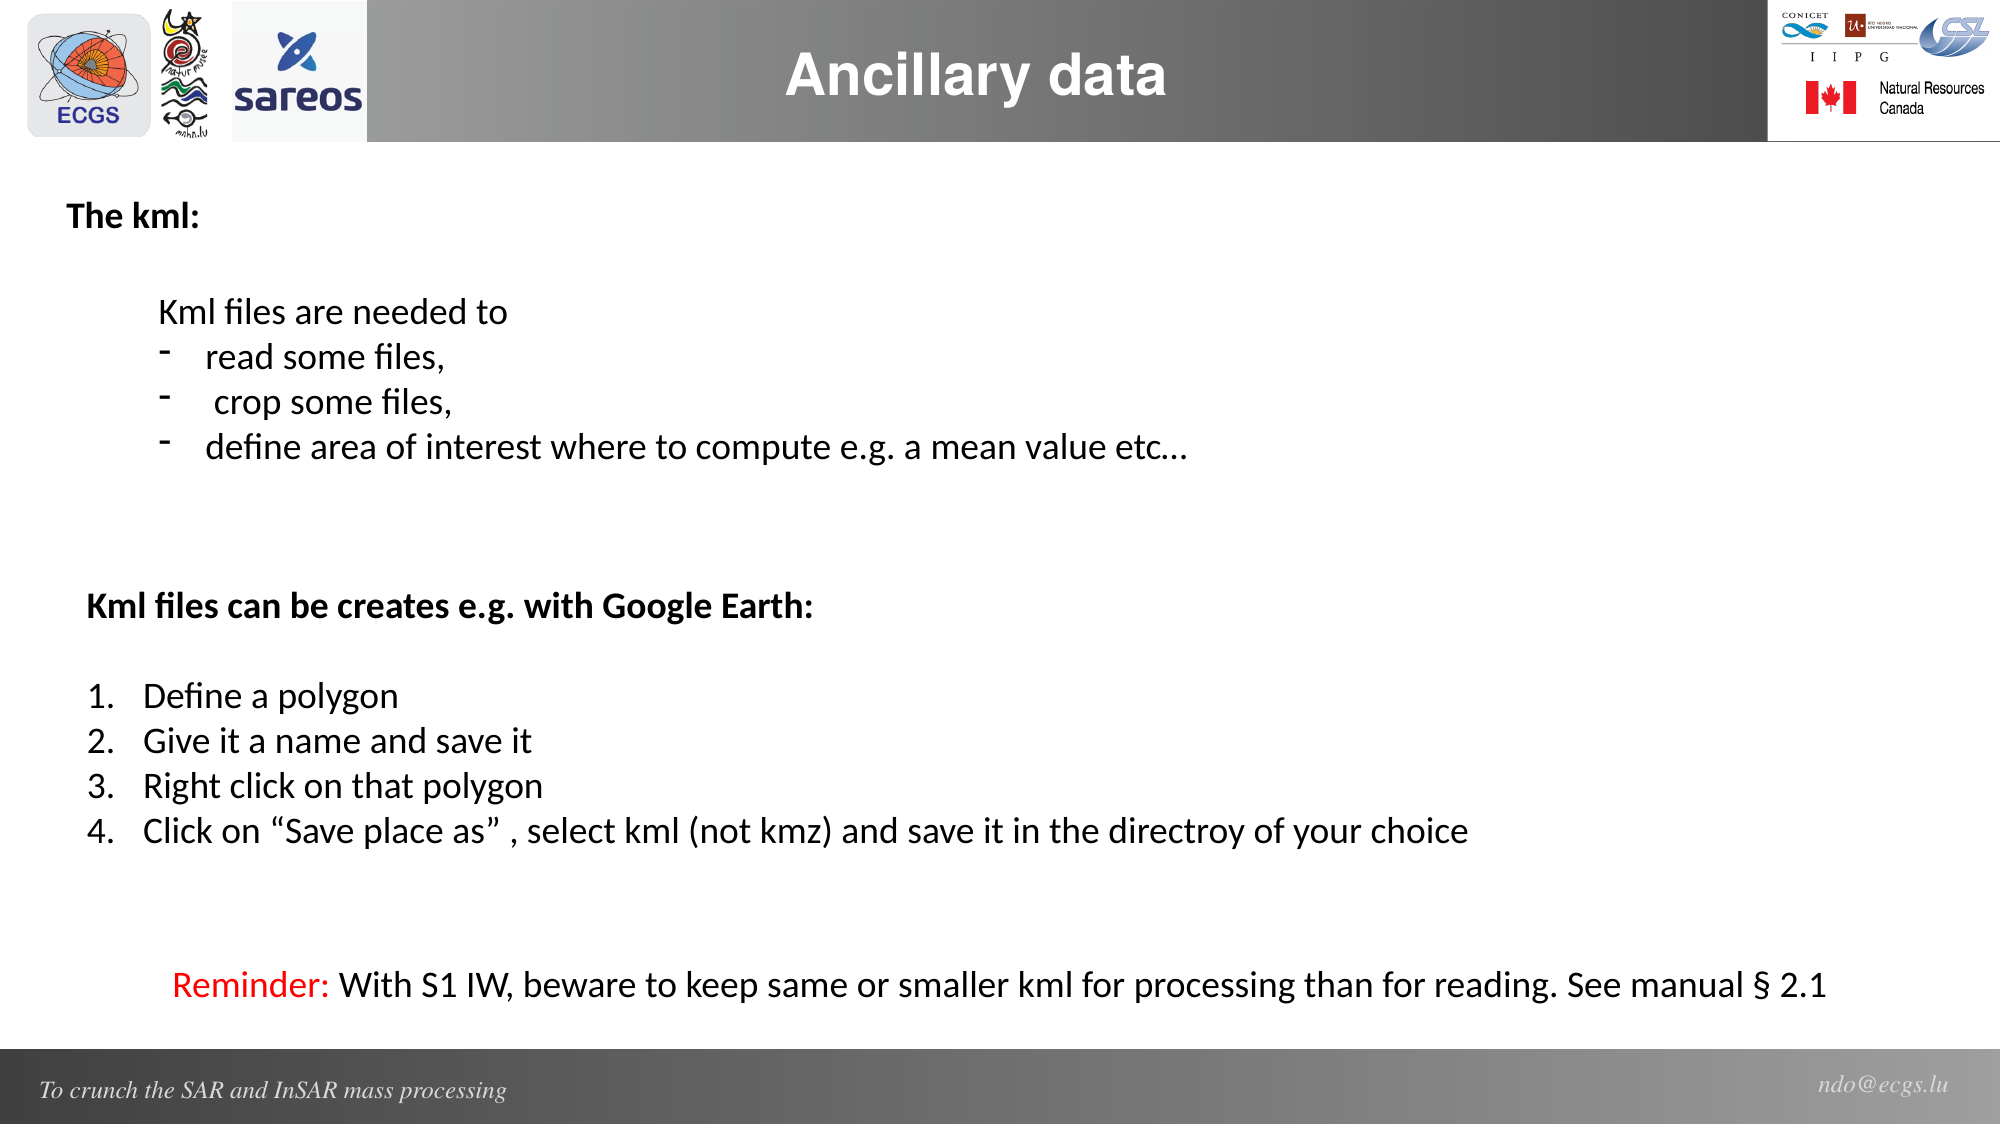

Ancillary data
The kml:
Kml files are needed to
read some files,
 crop some files,
define area of interest where to compute e.g. a mean value etc…
Kml files can be creates e.g. with Google Earth:

Define a polygon
Give it a name and save it
Right click on that polygon
Click on “Save place as” , select kml (not kmz) and save it in the directroy of your choice

Reminder: With S1 IW, beware to keep same or smaller kml for processing than for reading. See manual § 2.1